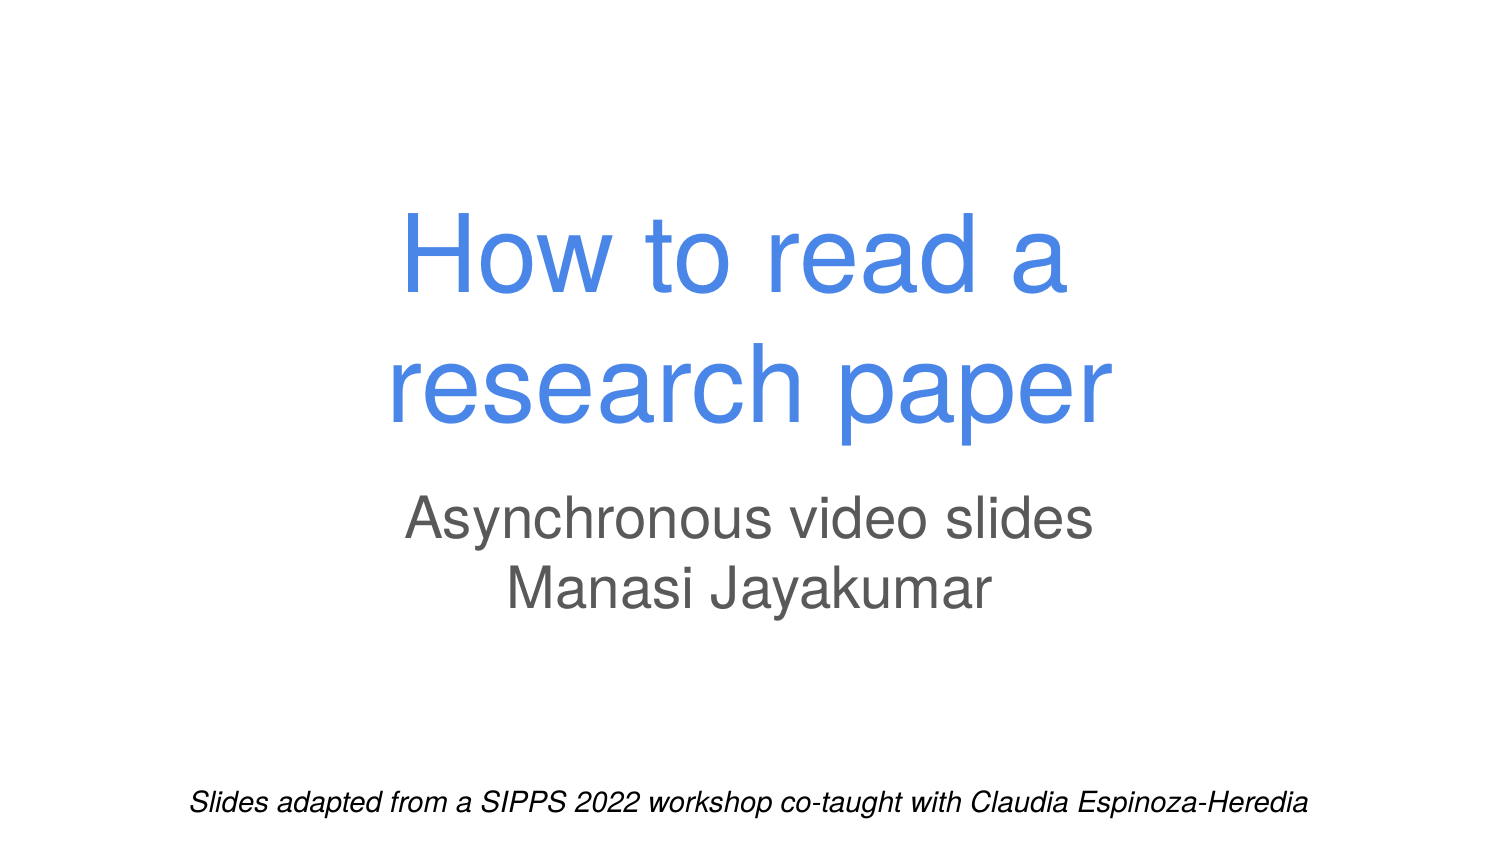

# How to read a
research paper
Asynchronous video slides
Manasi Jayakumar
Slides adapted from a SIPPS 2022 workshop co-taught with Claudia Espinoza-Heredia